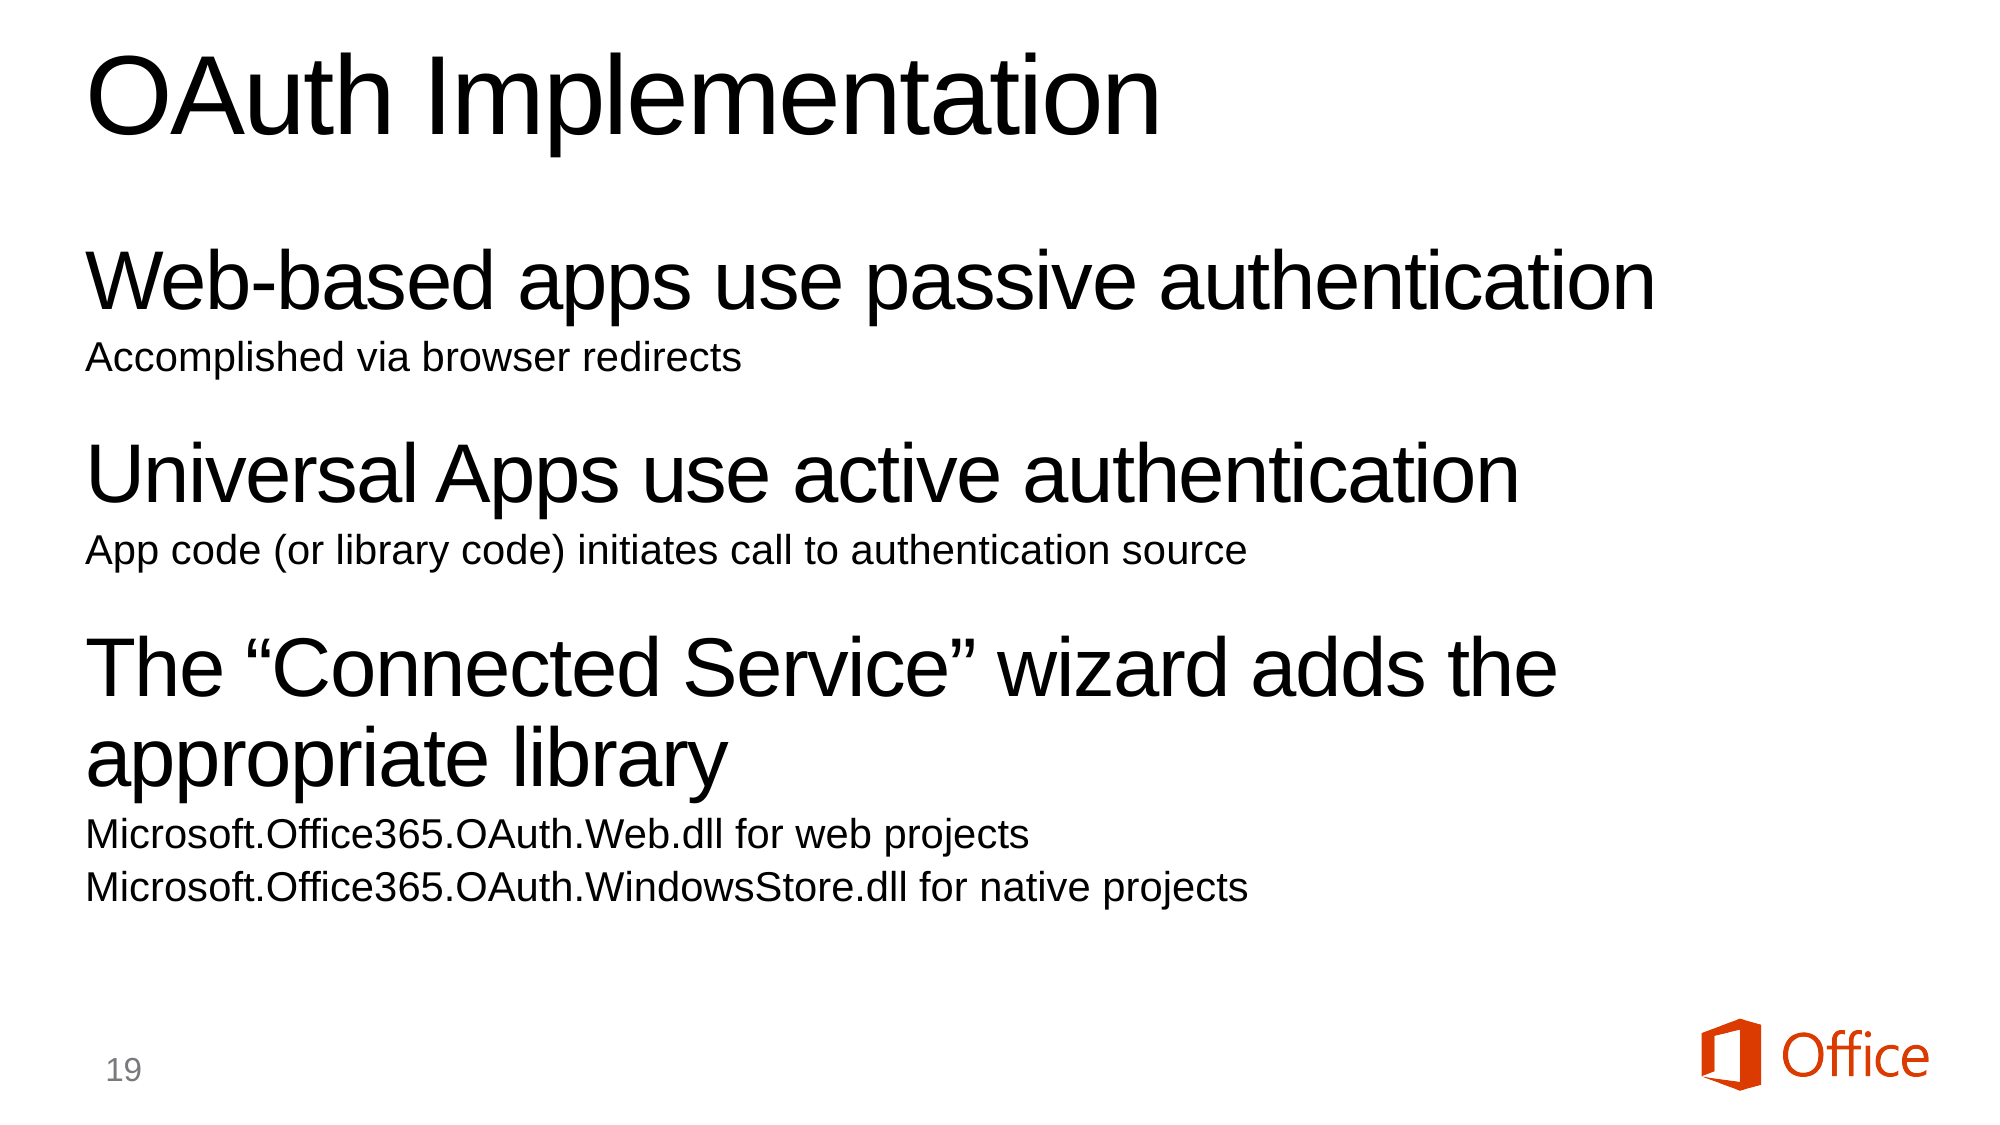

# OAuth Implementation
Web-based apps use passive authentication
Accomplished via browser redirects
Universal Apps use active authentication
App code (or library code) initiates call to authentication source
The “Connected Service” wizard adds the appropriate library
Microsoft.Office365.OAuth.Web.dll for web projects
Microsoft.Office365.OAuth.WindowsStore.dll for native projects
19